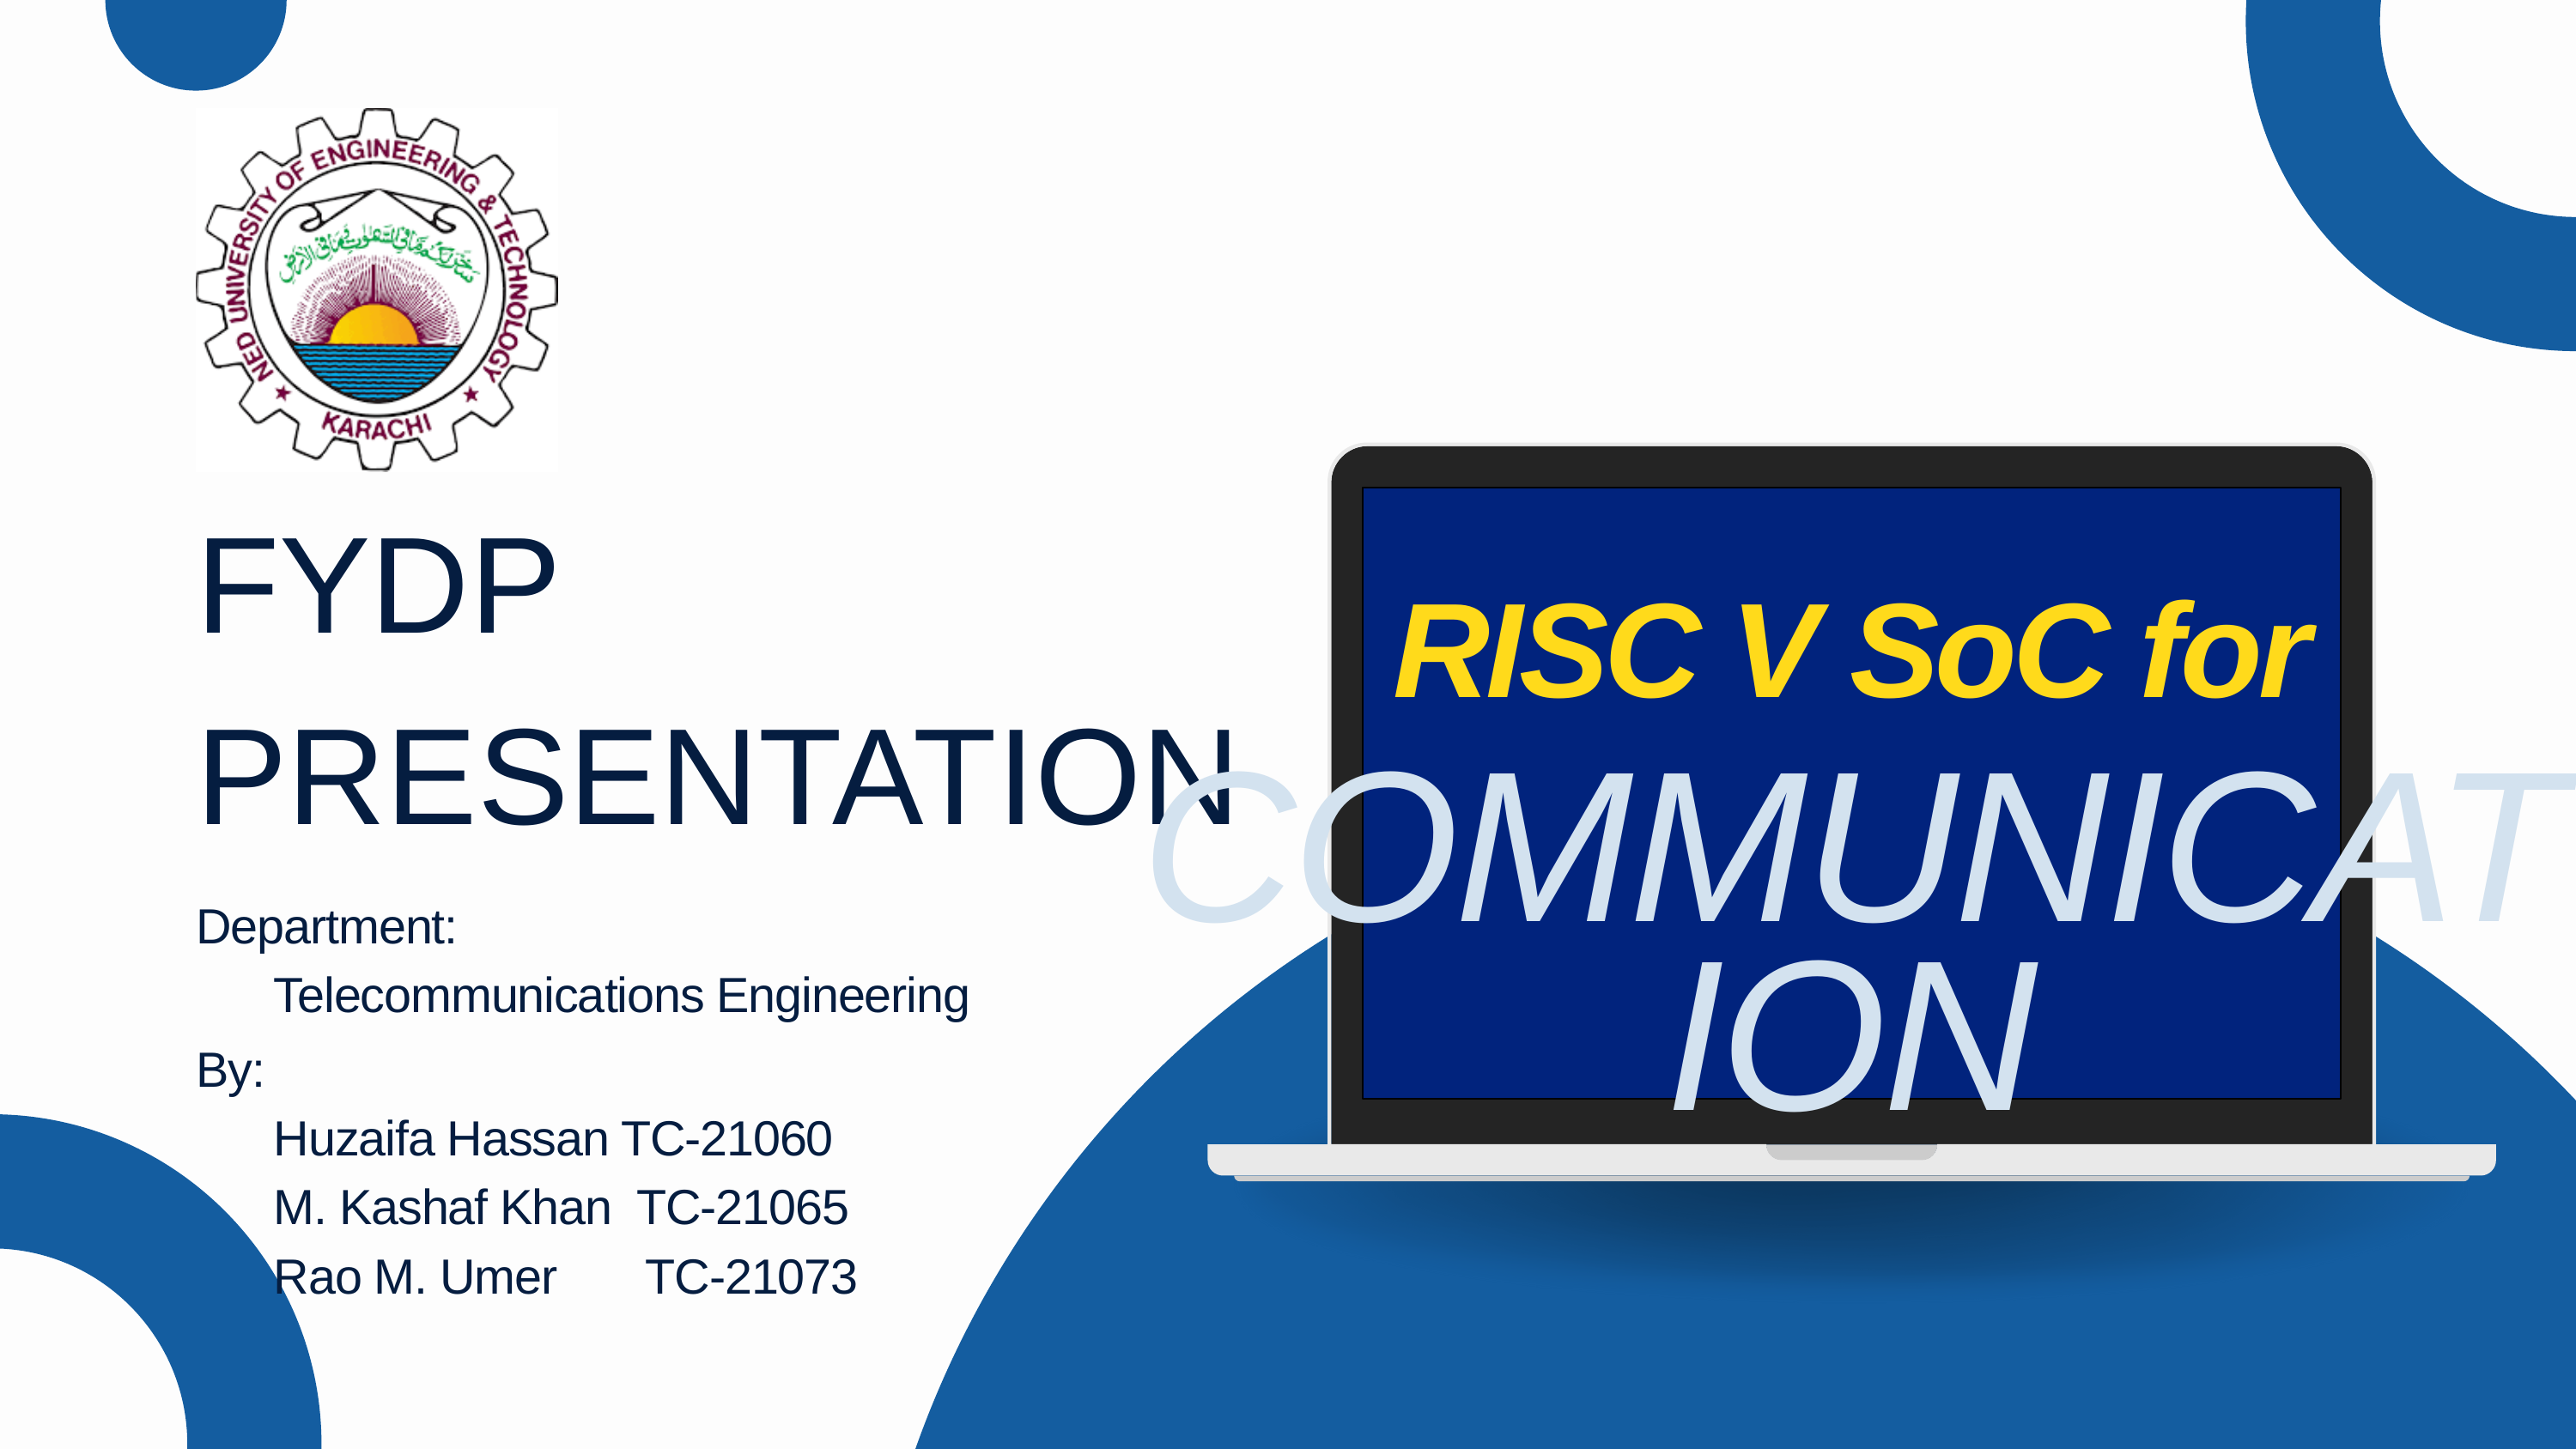

FYDP PRESENTATION
RISC V SoC for
COMMUNICATION

Department:
      Telecommunications Engineering
By:
      Huzaifa Hassan TC-21060
      M. Kashaf Khan  TC-21065
      Rao M. Umer       TC-21073